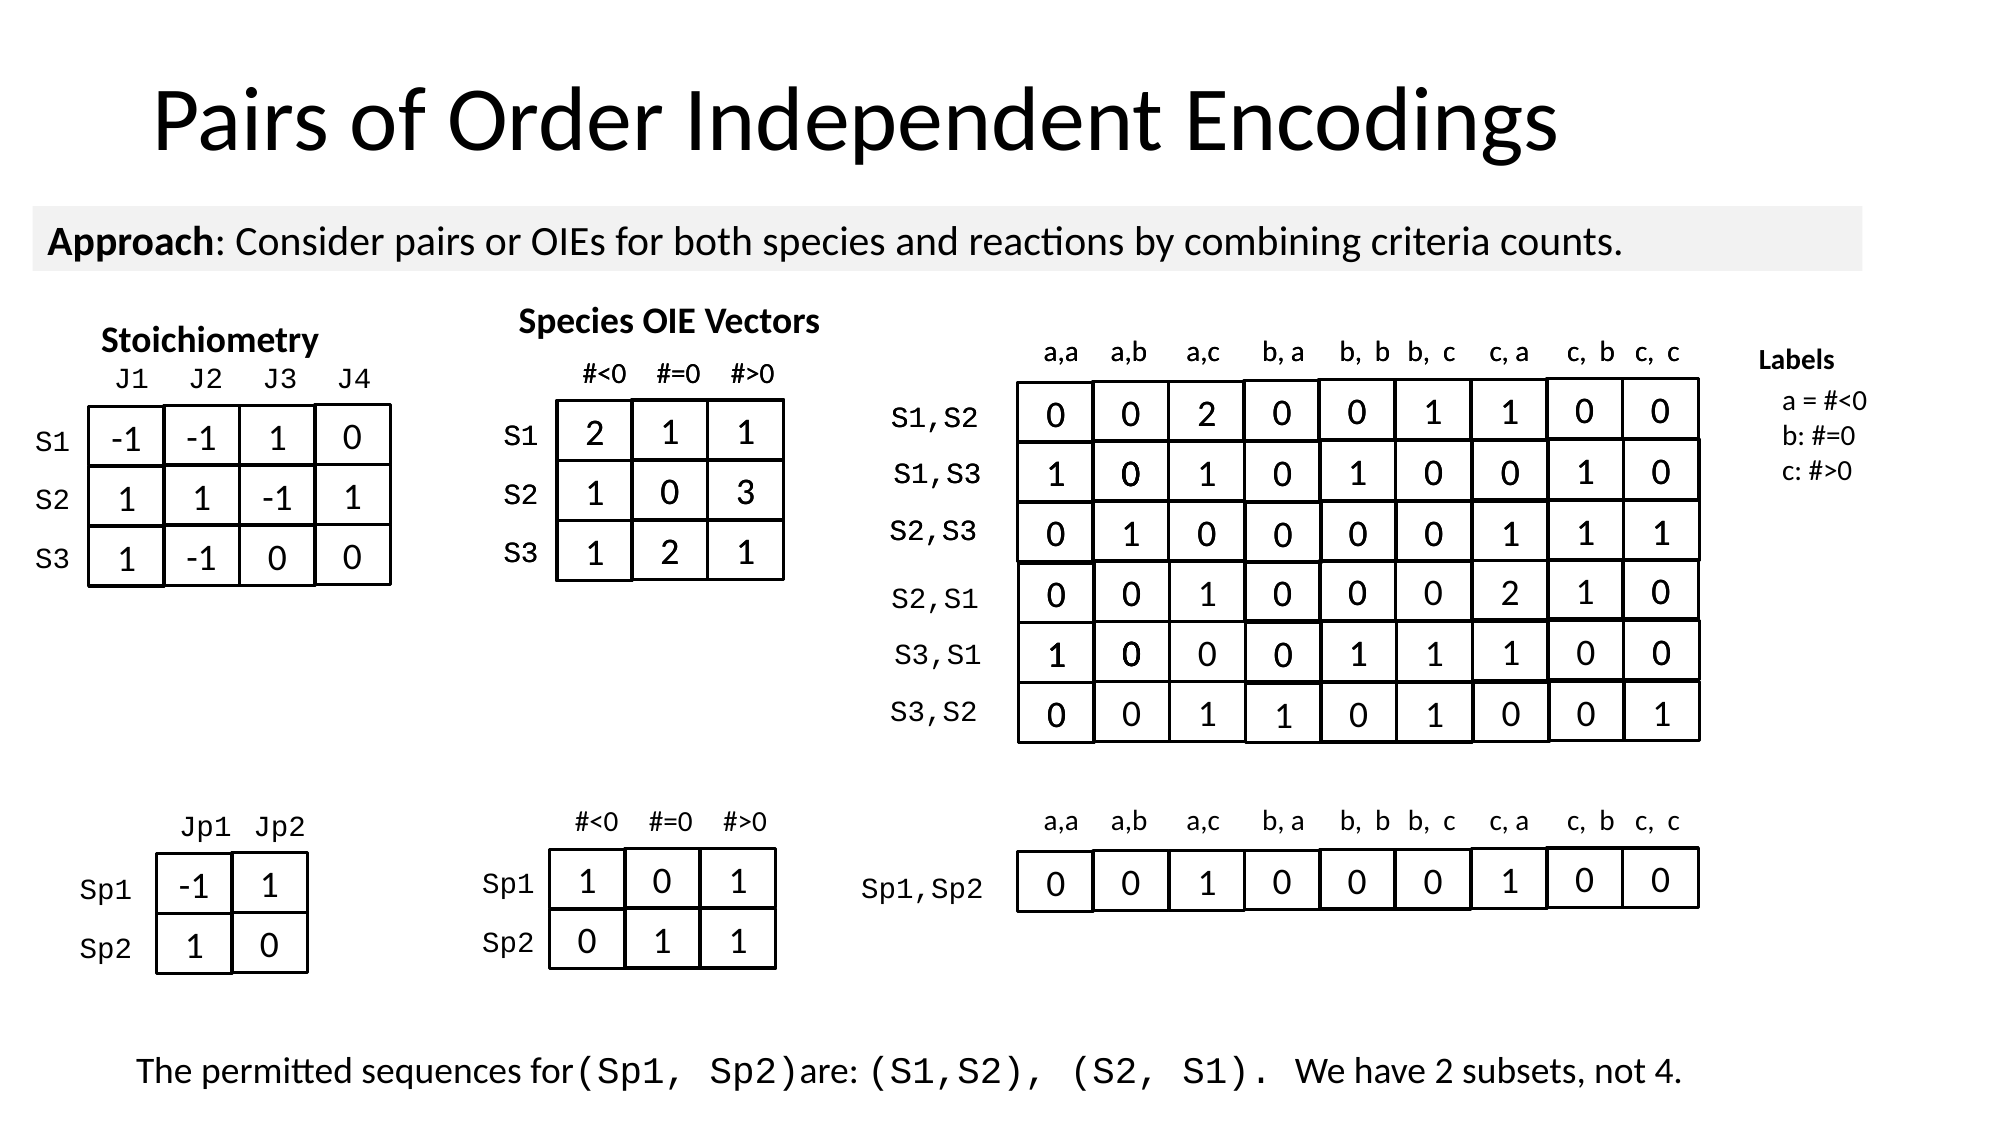

# Pairs of Order Independent Encodings
Approach: Consider pairs or OIEs for both species and reactions by combining criteria counts.
Species OIE Vectors
Stoichiometry
a,a
a,a
a,b
a,b
a,c
a,c
b, a
b, a
b,  b
b,  b
b,  c
b,  c
c, a
c, a
c,  b
c,  b
c,  c
c,  c
Labels
a = #<0
b: #=0
c: #>0
#<0
#<0
#=0
#=0
#>0
#>0
J1
J2
J3
J4
0
-1
1
-1
S1
1
1
-1
1
S2
0
-1
0
1
S3
0
0
0
0
1
1
0
0
1
1
0
0
0
0
2
2
0
0
S1,S2
S1,S2
1
1
1
1
2
2
S1
S1
1
1
0
0
0
0
1
1
0
0
0
0
0
0
1
1
0
0
1
1
1
1
S1,S3
S1,S3
0
0
3
3
1
1
S2
S2
1
1
1
1
1
1
0
0
1
1
0
0
0
0
0
0
0
0
S2,S3
S2,S3
2
2
1
1
1
1
S3
S3
1
0
0
2
0
0
0
0
0
0
0
1
0
0
S2,S1
0
0
0
1
1
1
1
0
0
0
0
0
0
0
1
1
1
1
S3,S1
0
1
0
1
0
0
1
0
0
1
S3,S2
a,a
a,b
a,c
b, a
b,  b
b,  c
c, a
c,  b
c,  c
#<0
#=0
#>0
0
1
1
Sp1
1
1
0
Sp2
Jp1
Jp2
1
-1
Sp1
0
1
Sp2
0
0
1
0
0
0
0
1
0
Sp1,Sp2
The permitted sequences for(Sp1, Sp2)are: (S1,S2), (S2, S1). We have 2 subsets, not 4.